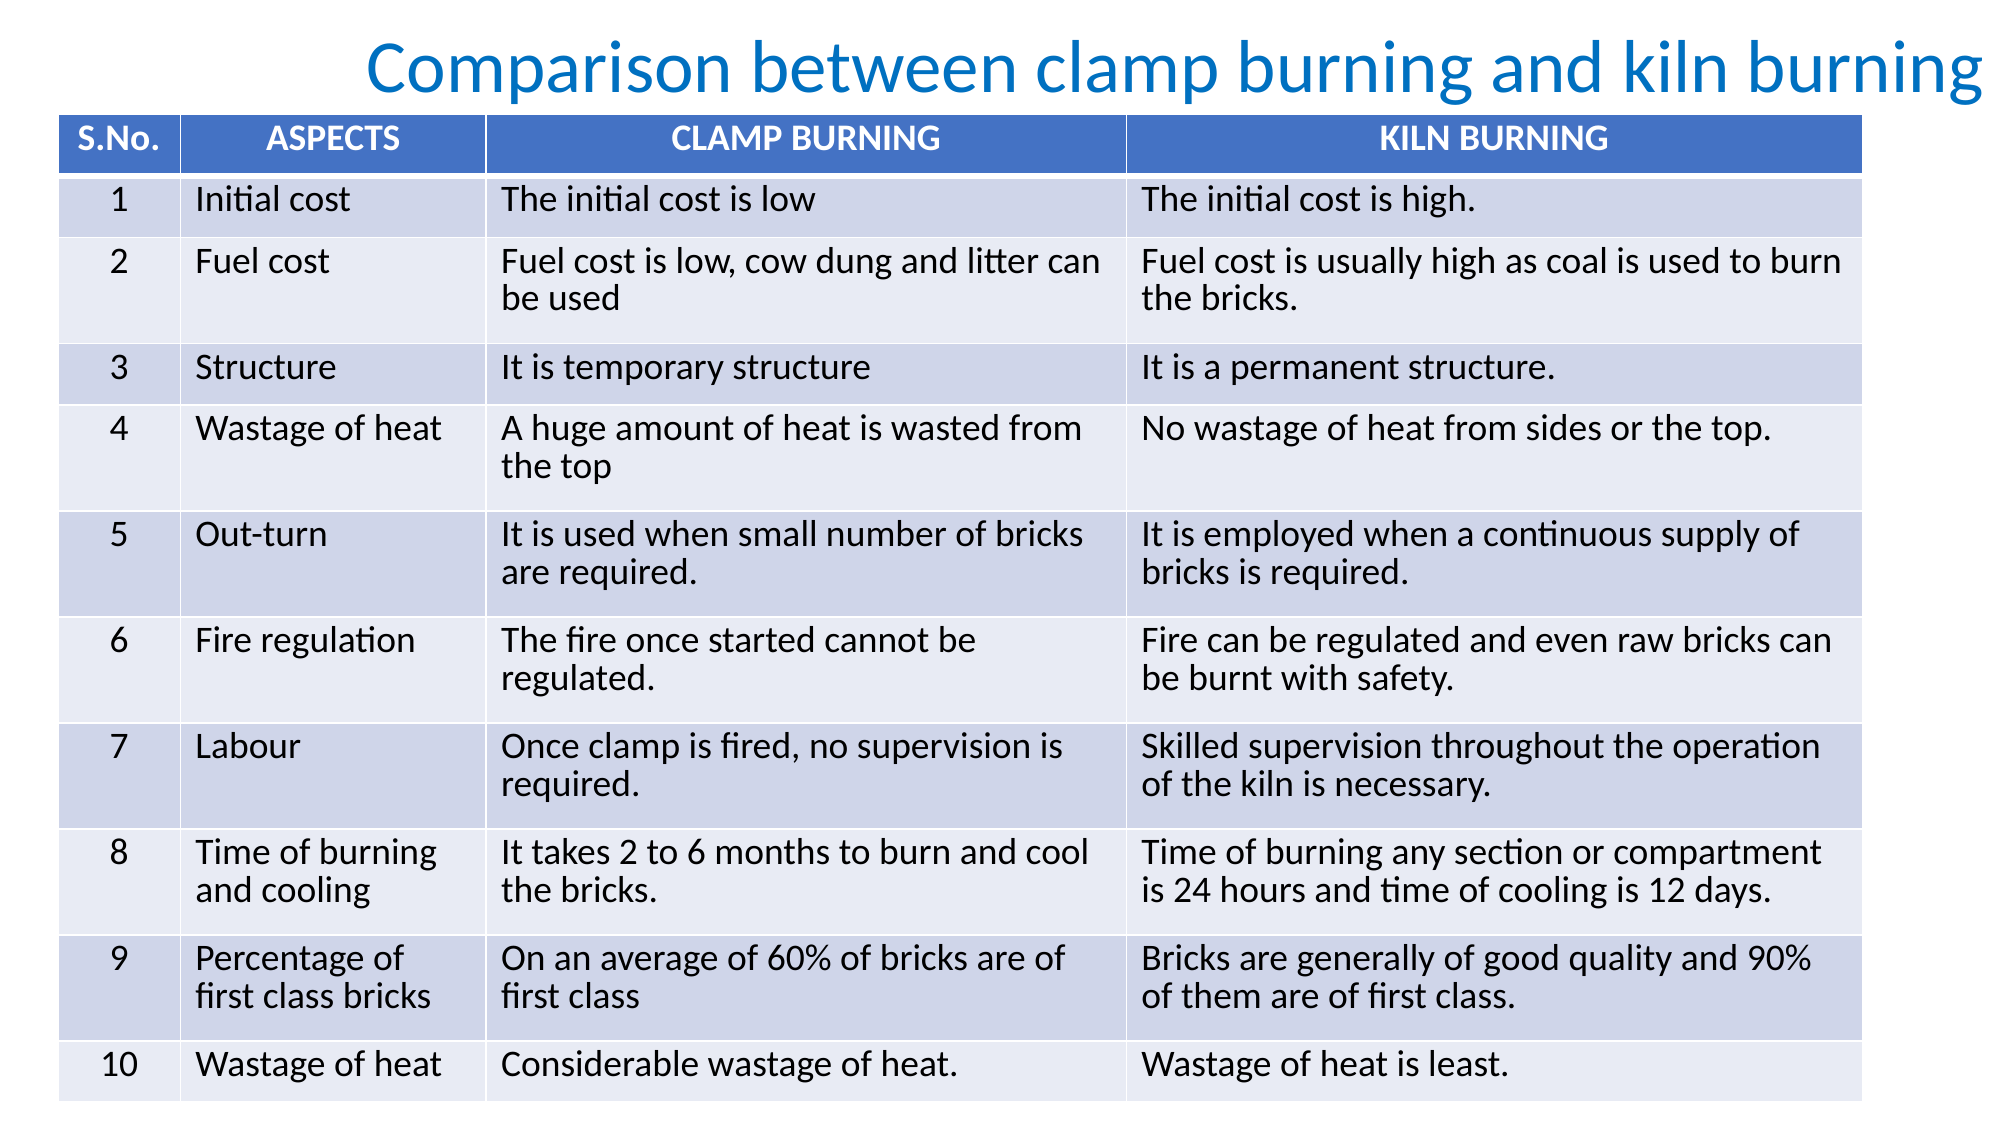

# Comparison between clamp burning and kiln burning
| S.No. | ASPECTS | CLAMP BURNING | KILN BURNING |
| --- | --- | --- | --- |
| 1 | Initial cost | The initial cost is low | The initial cost is high. |
| 2 | Fuel cost | Fuel cost is low, cow dung and litter can be used | Fuel cost is usually high as coal is used to burn the bricks. |
| 3 | Structure | It is temporary structure | It is a permanent structure. |
| 4 | Wastage of heat | A huge amount of heat is wasted from the top | No wastage of heat from sides or the top. |
| 5 | Out-turn | It is used when small number of bricks are required. | It is employed when a continuous supply of bricks is required. |
| 6 | Fire regulation | The fire once started cannot be regulated. | Fire can be regulated and even raw bricks can be burnt with safety. |
| 7 | Labour | Once clamp is fired, no supervision is required. | Skilled supervision throughout the operation of the kiln is necessary. |
| 8 | Time of burning and cooling | It takes 2 to 6 months to burn and cool the bricks. | Time of burning any section or compartment is 24 hours and time of cooling is 12 days. |
| 9 | Percentage of first class bricks | On an average of 60% of bricks are of first class | Bricks are generally of good quality and 90% of them are of first class. |
| 10 | Wastage of heat | Considerable wastage of heat. | Wastage of heat is least. |
50